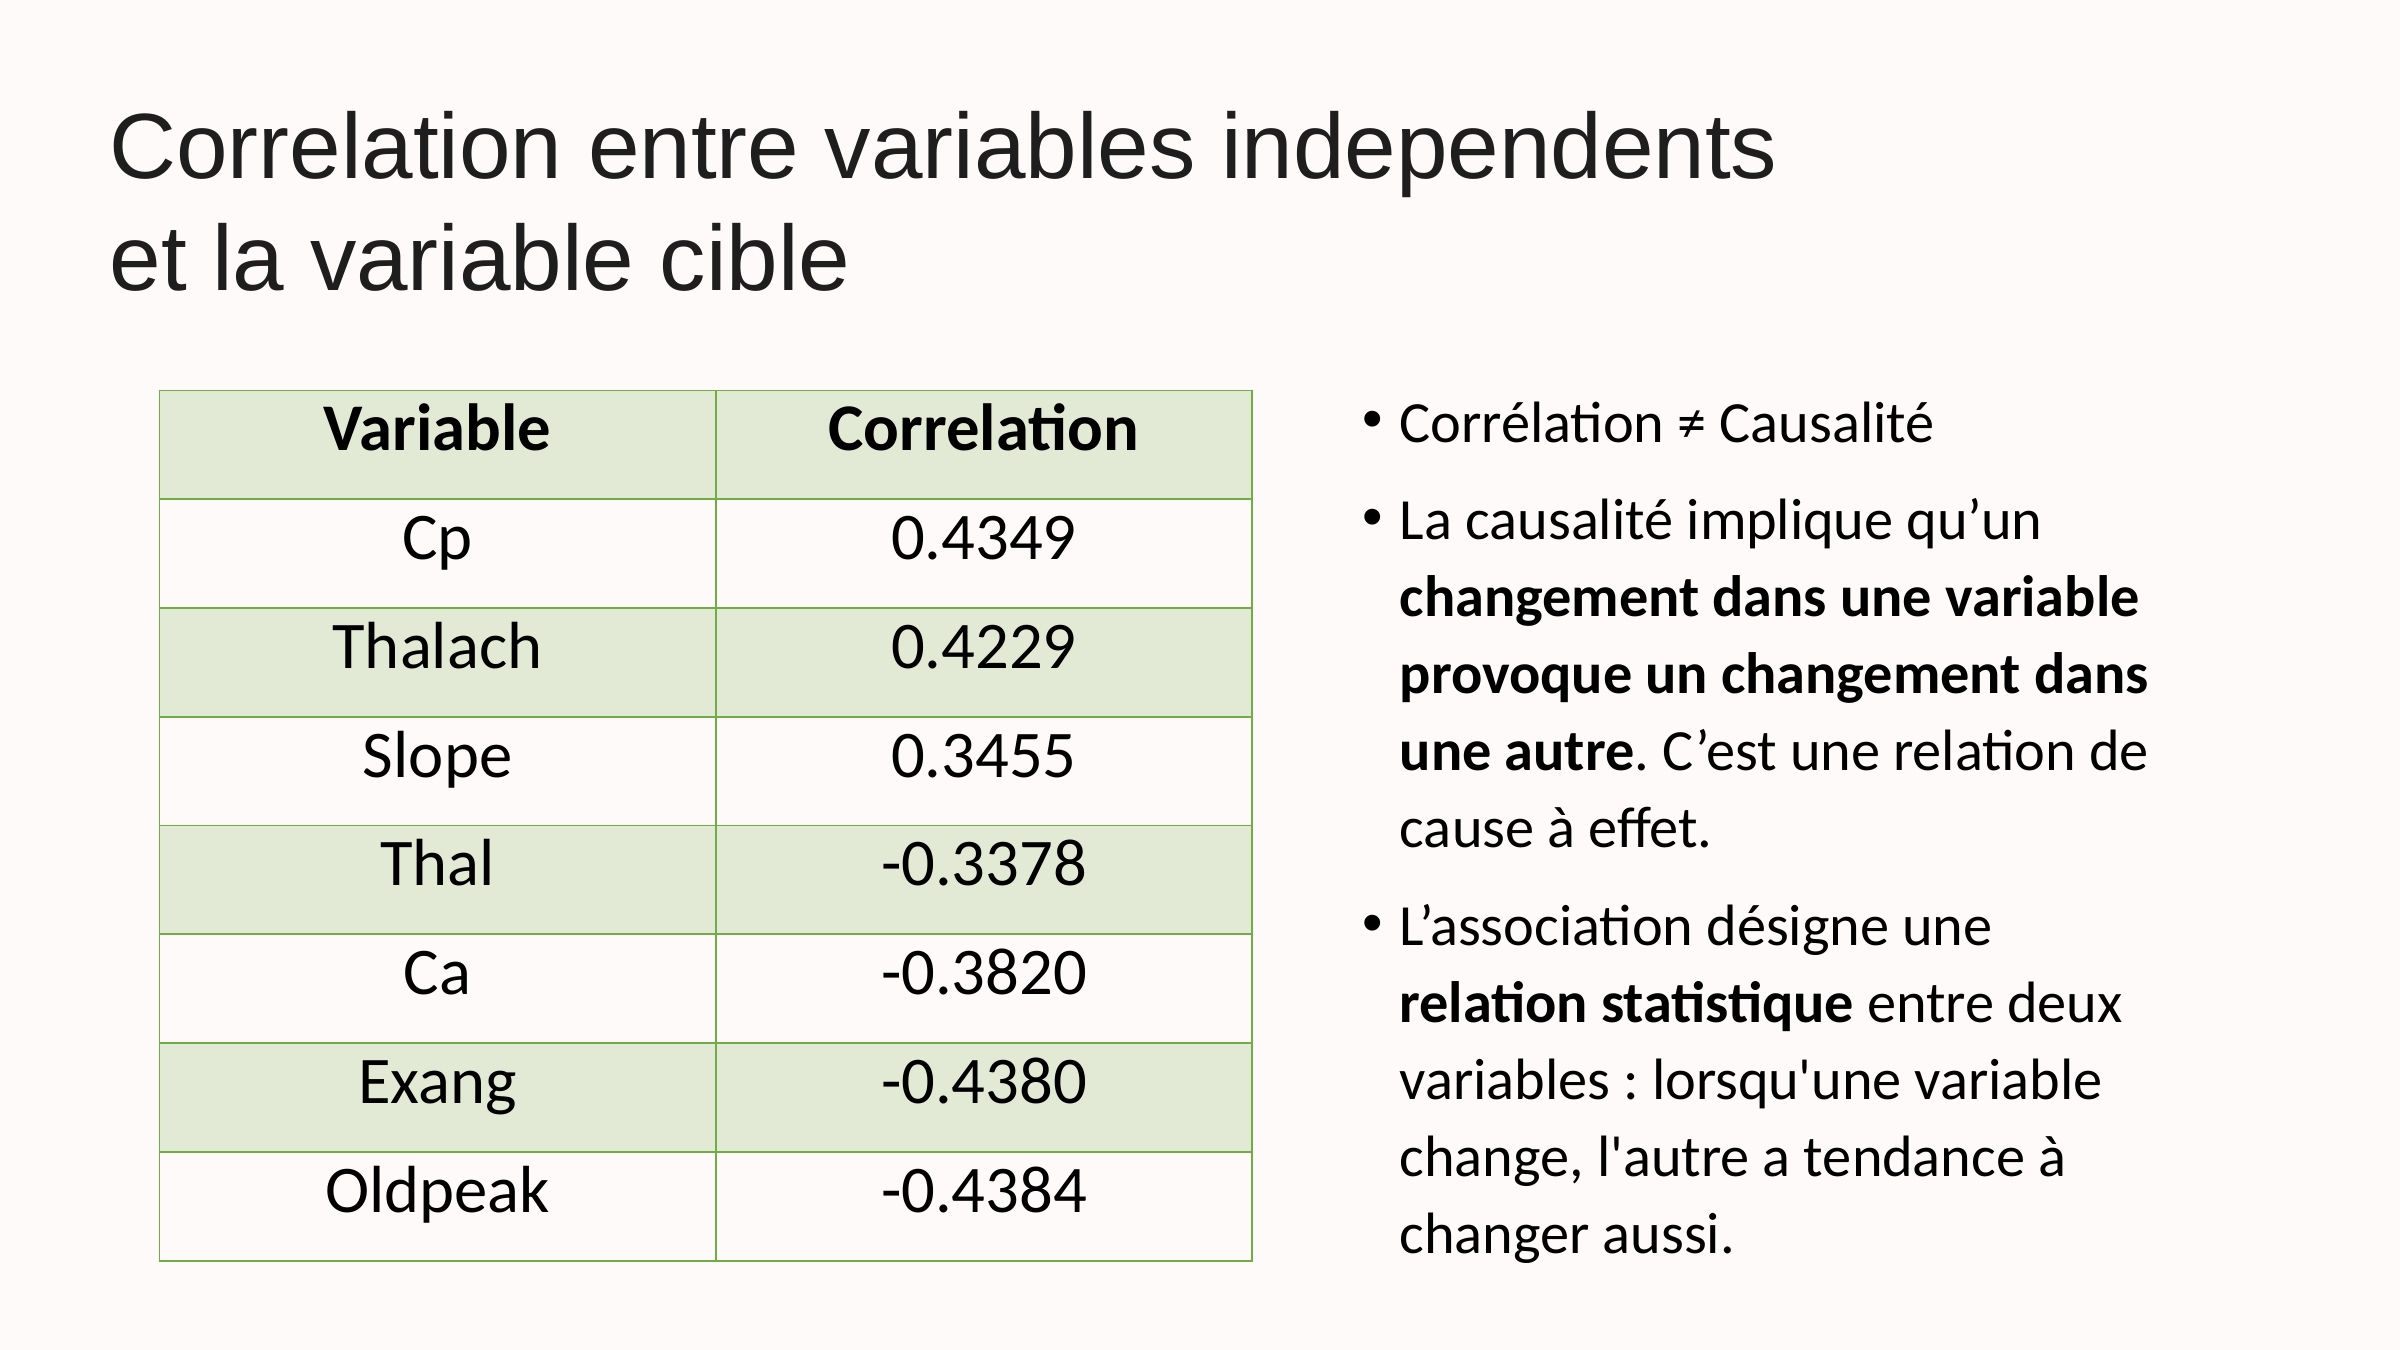

Correlation entre variables independents
et la variable cible

Corrélation ≠ Causalité
La causalité implique qu’un changement dans une variable provoque un changement dans une autre. C’est une relation de cause à effet.
L’association désigne une relation statistique entre deux variables : lorsqu'une variable change, l'autre a tendance à changer aussi.
| Variable | Correlation |
| --- | --- |
| Cp | 0.4349 |
| Thalach | 0.4229 |
| Slope | 0.3455 |
| Thal | -0.3378 |
| Ca | -0.3820 |
| Exang | -0.4380 |
| Oldpeak | -0.4384 |